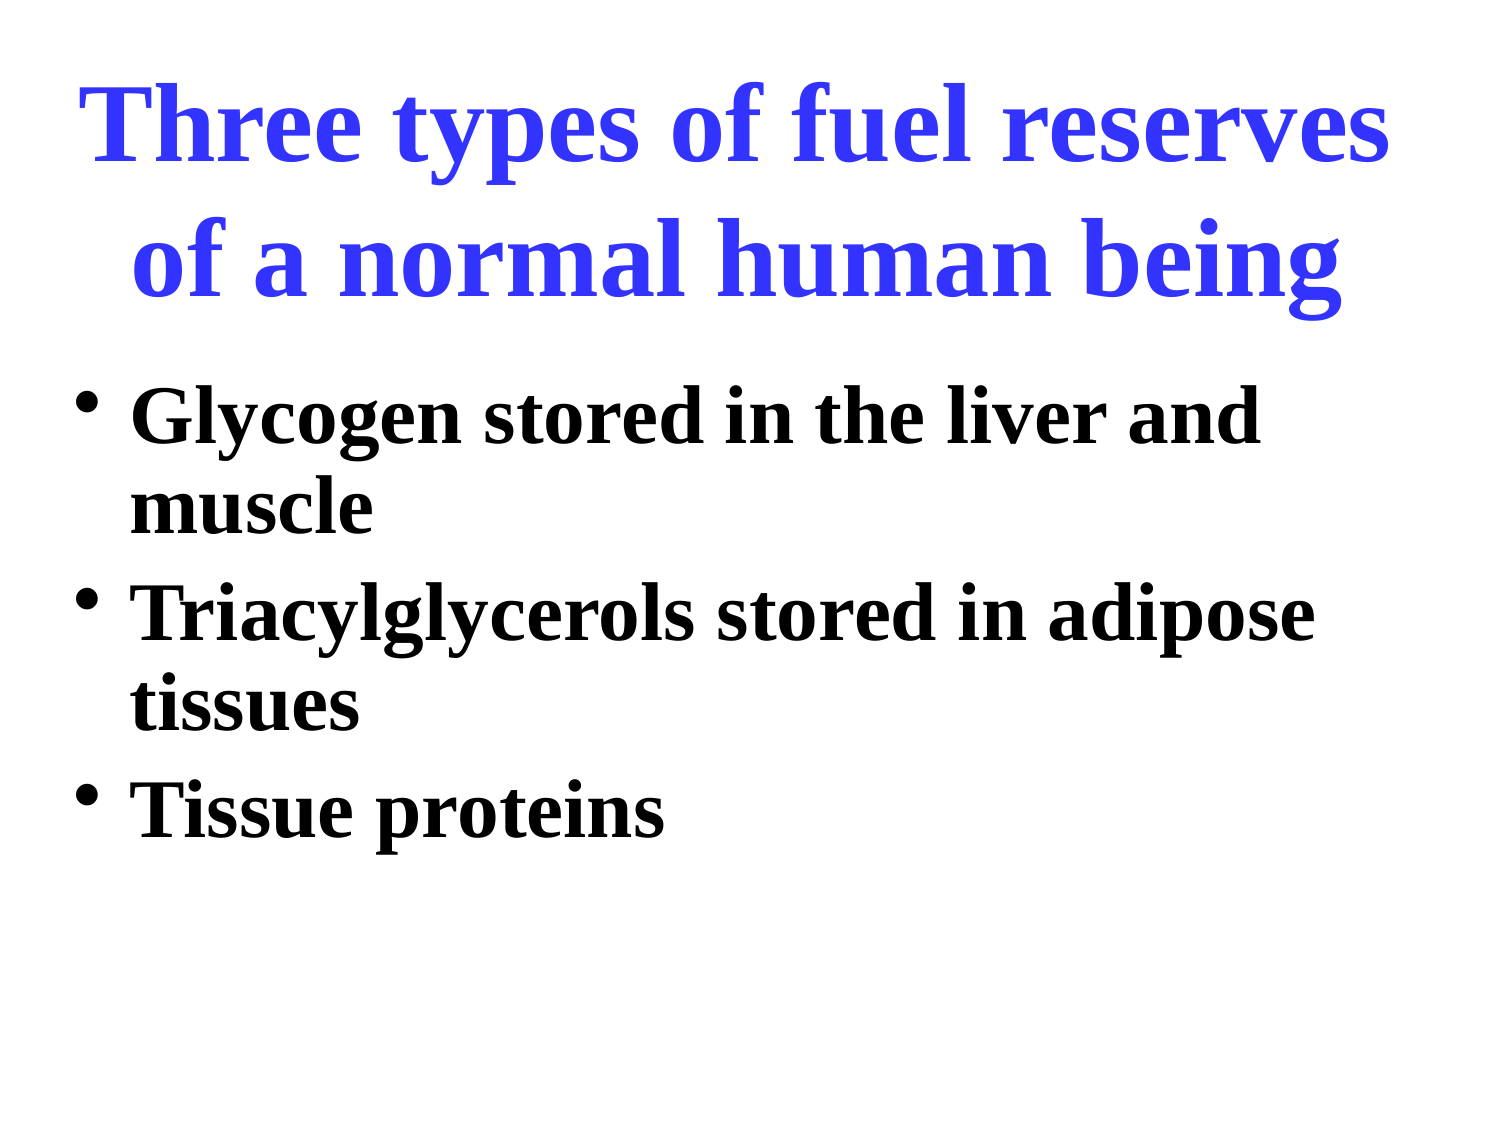

# Three types of fuel reserves of a normal human being

Glycogen stored in the liver and muscle
Triacylglycerols stored in adipose tissues
Tissue proteins